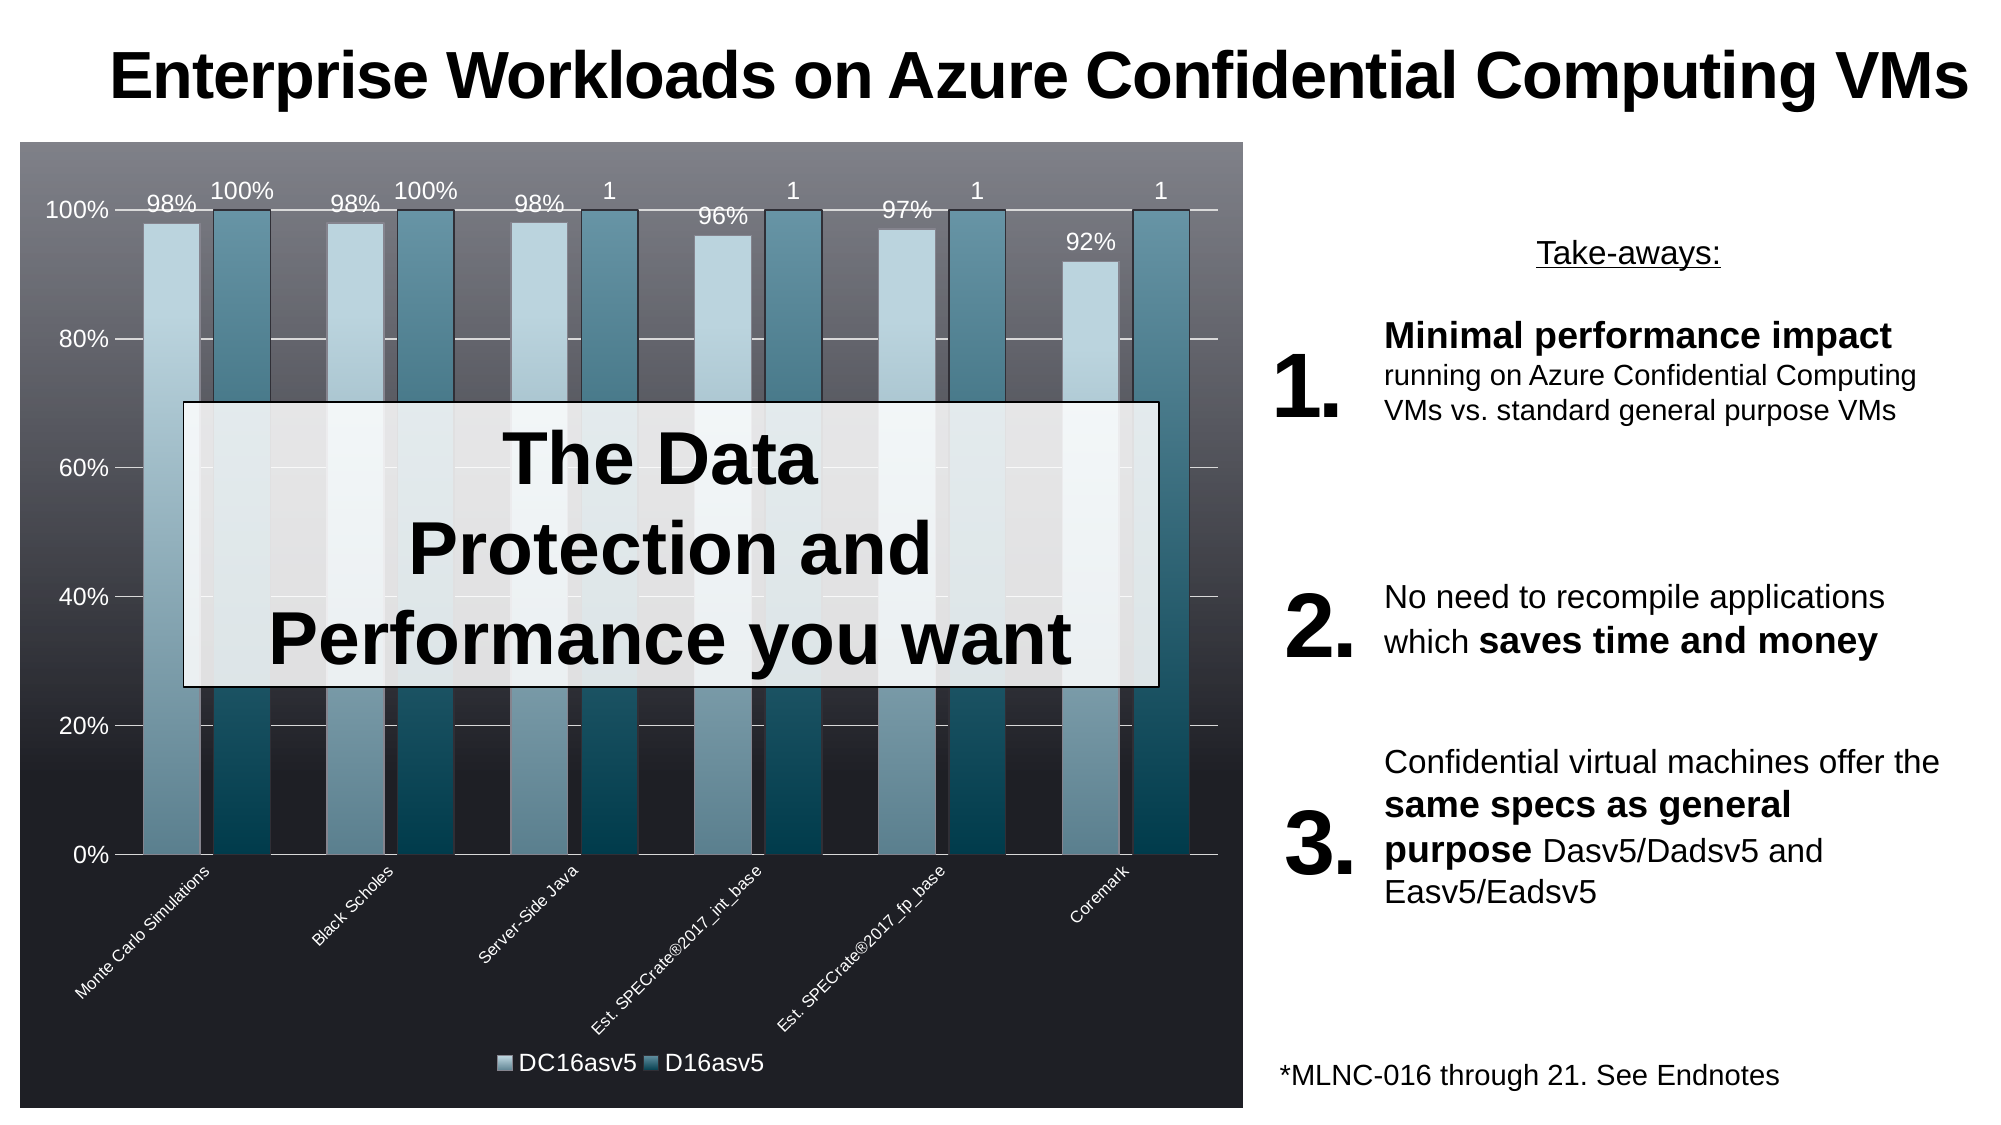

Enterprise Workloads on Azure Confidential Computing VMs

### Chart

| Category | DC16asv5 | D16asv5 |
|---|---|---|
| Monte Carlo Simulations | 0.9790057441435468 | 1.0 |
| Black Scholes | 0.9791993161419005 | 1.0 |
| Server-Side Java | 0.98 | 1.0 |
| Est. SPECrate®2017_int_base | 0.96 | 1.0 |
| Est. SPECrate®2017_fp_base | 0.97 | 1.0 |
| Coremark | 0.92 | 1.0 |
Take-aways:

Minimal performance impact  running on Azure Confidential Computing VMs vs. standard general purpose VMs

No need to recompile applications which saves time and money

Confidential virtual machines offer the same specs as general purpose Dasv5/Dadsv5 and Easv5/Eadsv5

1.
The Data
Protection and Performance you want
2.
3.
*MLNC-016 through 21. See Endnotes